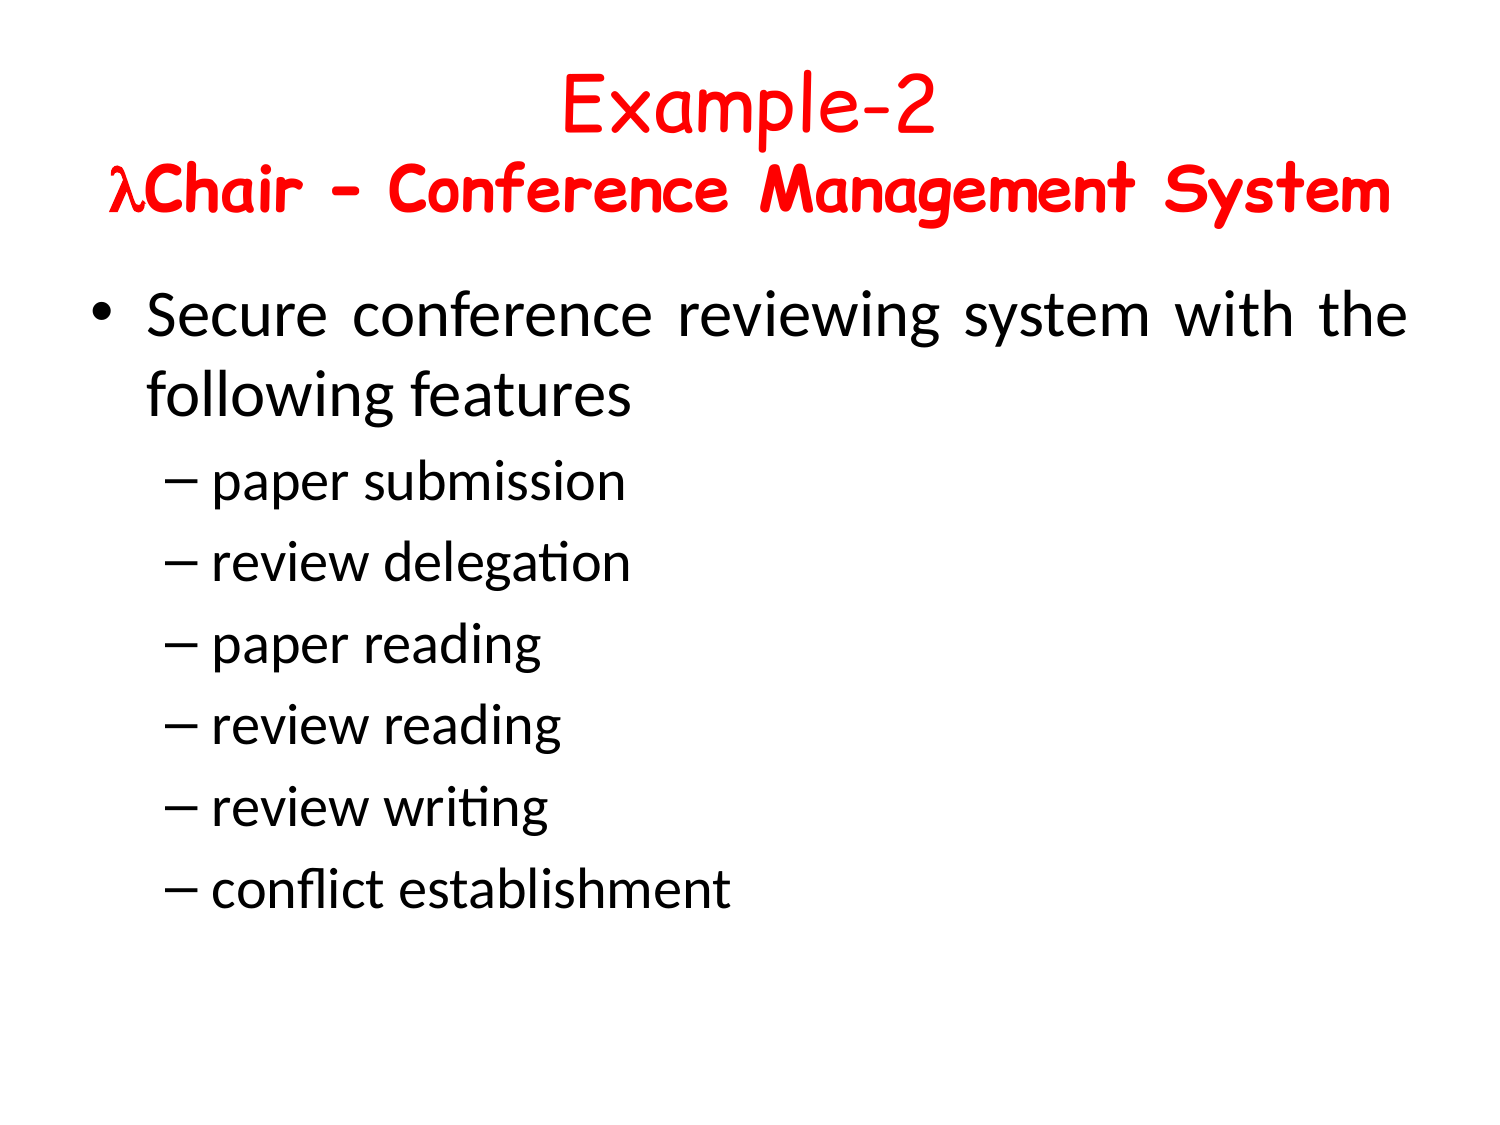

# Example-2 λChair – Conference Management System
Secure conference reviewing system with the following features
paper submission
review delegation
paper reading
review reading
review writing
conflict establishment